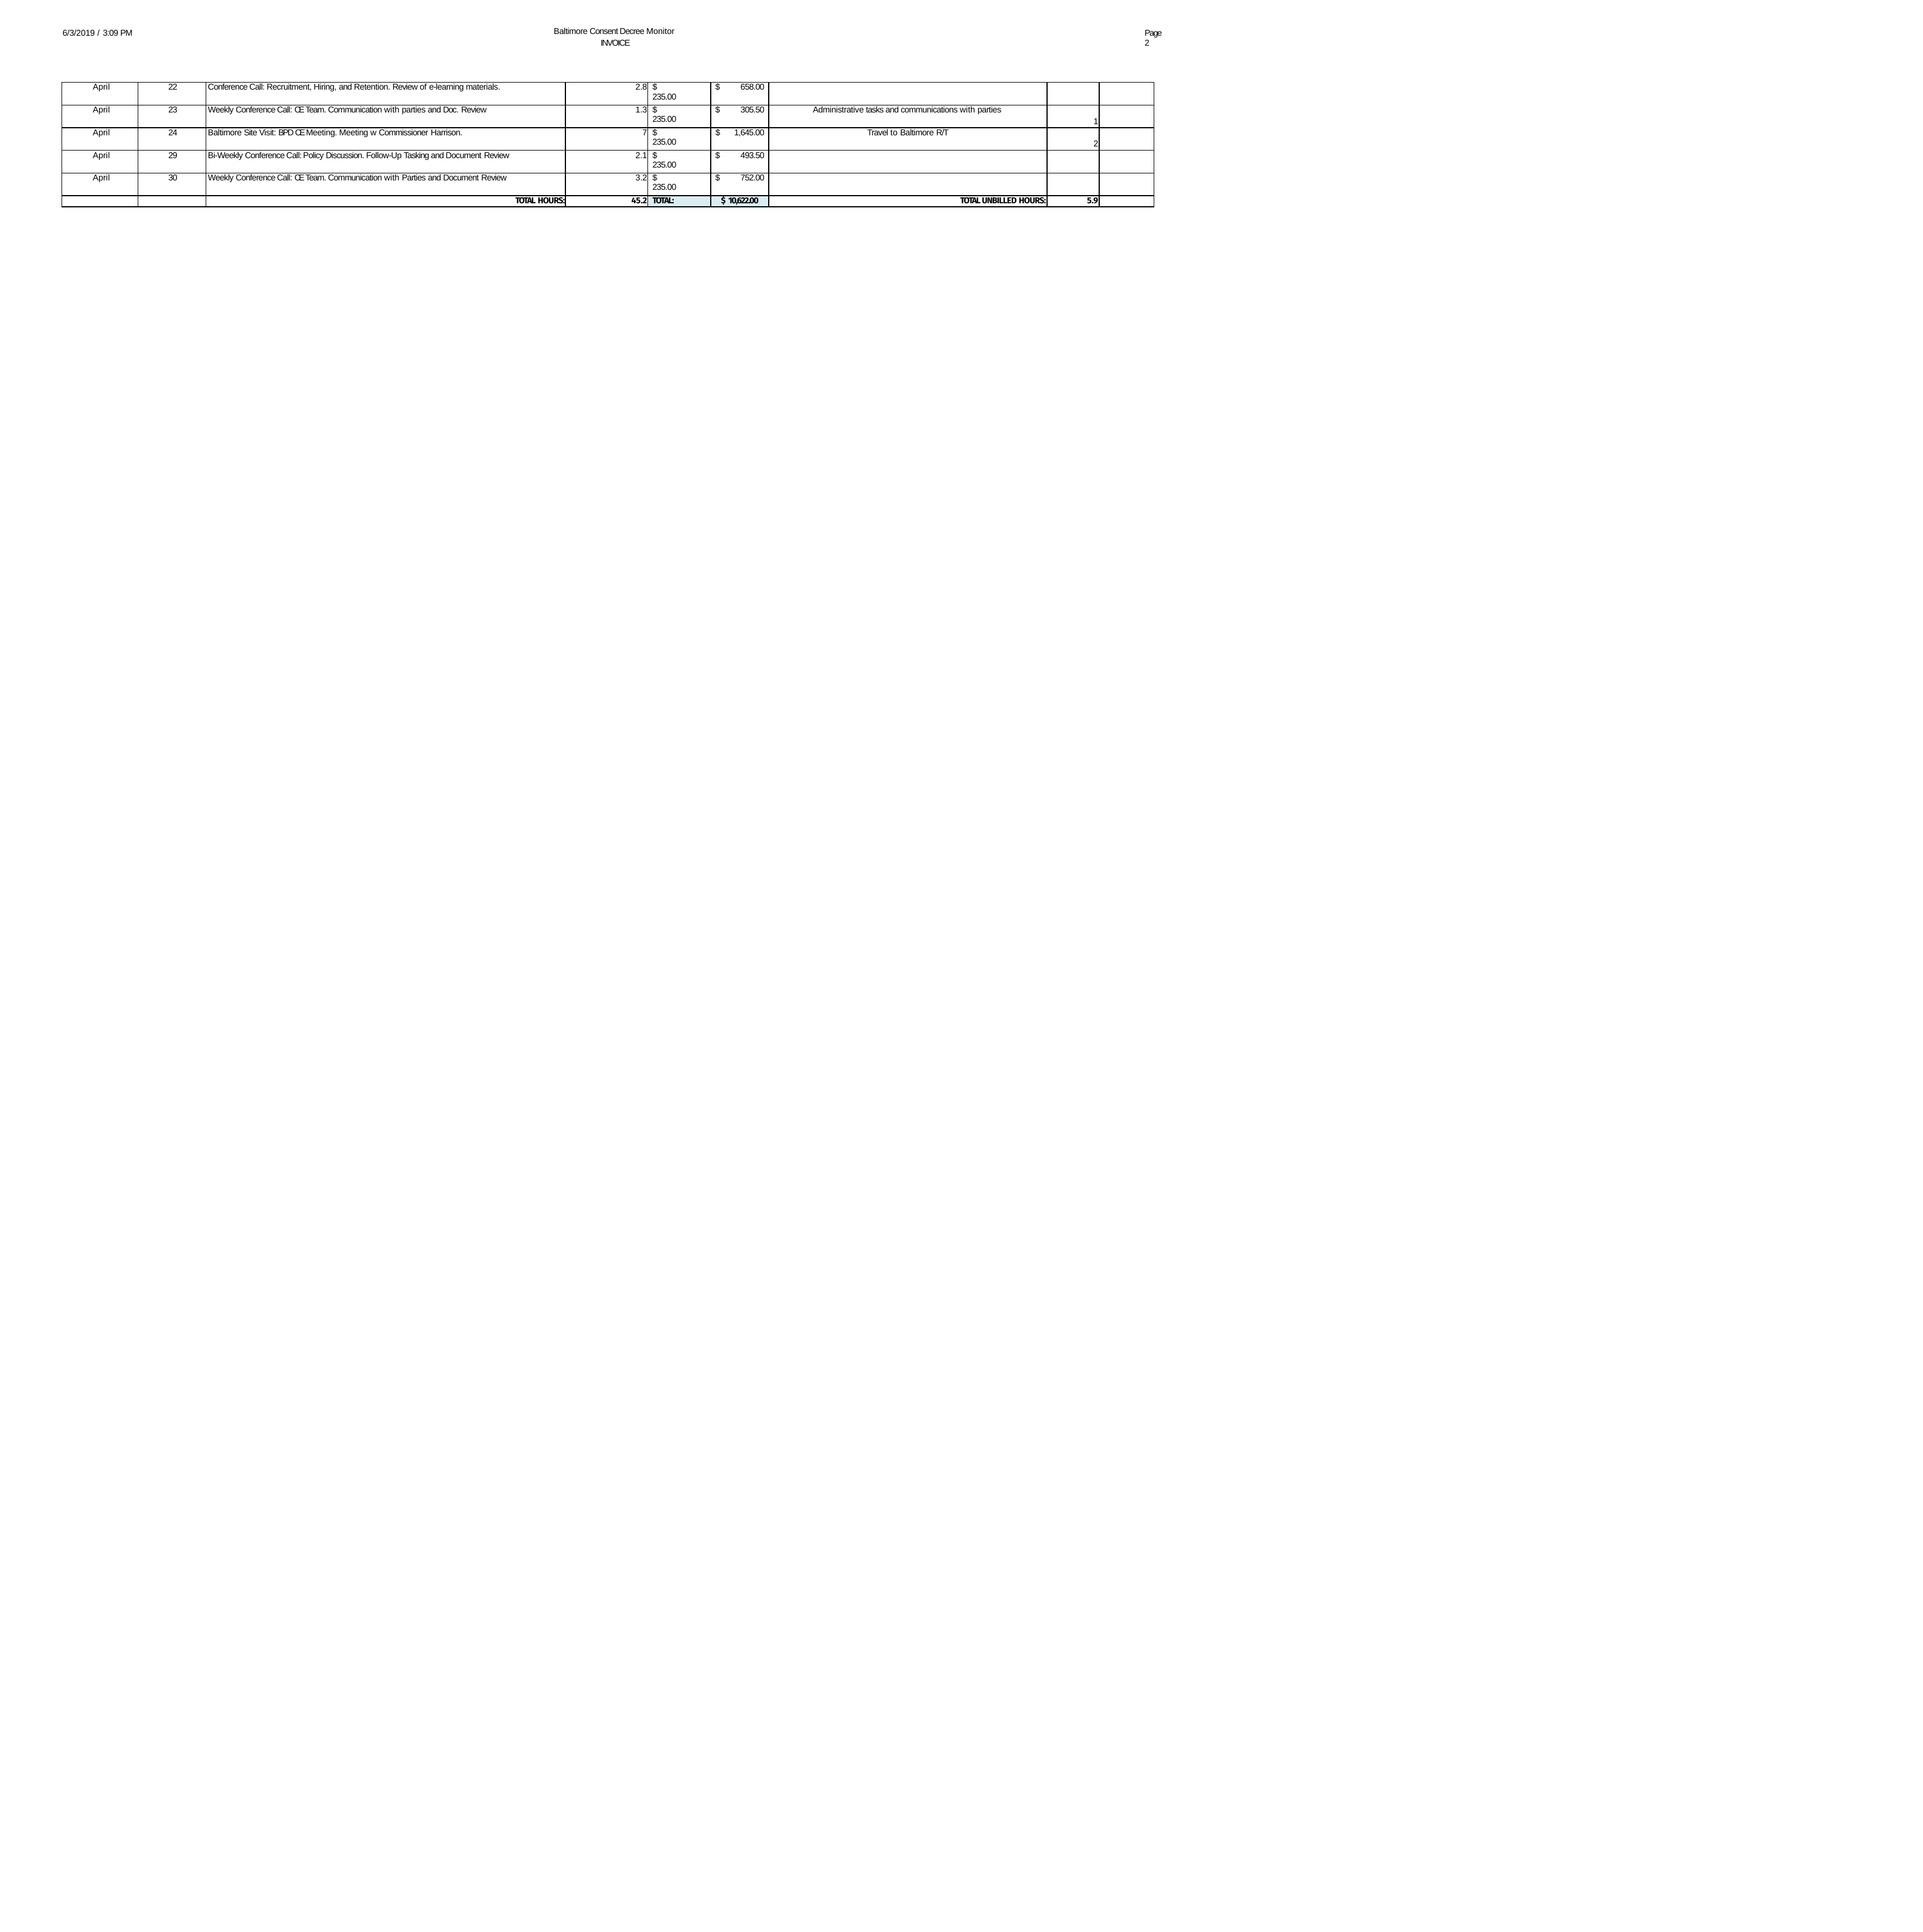

Baltimore Consent Decree Monitor  INVOICE
6/3/2019 / 3:09 PM
Page 2
| April | 22 | Conference Call: Recruitment, Hiring, and Retention. Review of e-learning materials. | 2.8 | $ 235.00 | $ 658.00 |  |  |  |
| --- | --- | --- | --- | --- | --- | --- | --- | --- |
| April | 23 | Weekly Conference Call: CE Team. Communication with parties and Doc. Review | 1.3 | $ 235.00 | $ 305.50 | Administrative tasks and communications with parties | 1 |  |
| April | 24 | Baltimore Site Visit: BPD CE Meeting. Meeting w Commissioner Harrison. | 7 | $ 235.00 | $ 1,645.00 | Travel to Baltimore R/T | 2 |  |
| April | 29 | Bi-Weekly Conference Call: Policy Discussion. Follow-Up Tasking and Document Review | 2.1 | $ 235.00 | $ 493.50 |  |  |  |
| April | 30 | Weekly Conference Call: CE Team. Communication with Parties and Document Review | 3.2 | $ 235.00 | $ 752.00 |  |  |  |
|  |  | TOTAL HOURS: | 45.2 | TOTAL: | $ 10,622.00 | TOTAL UNBILLED HOURS: | 5.9 |  |